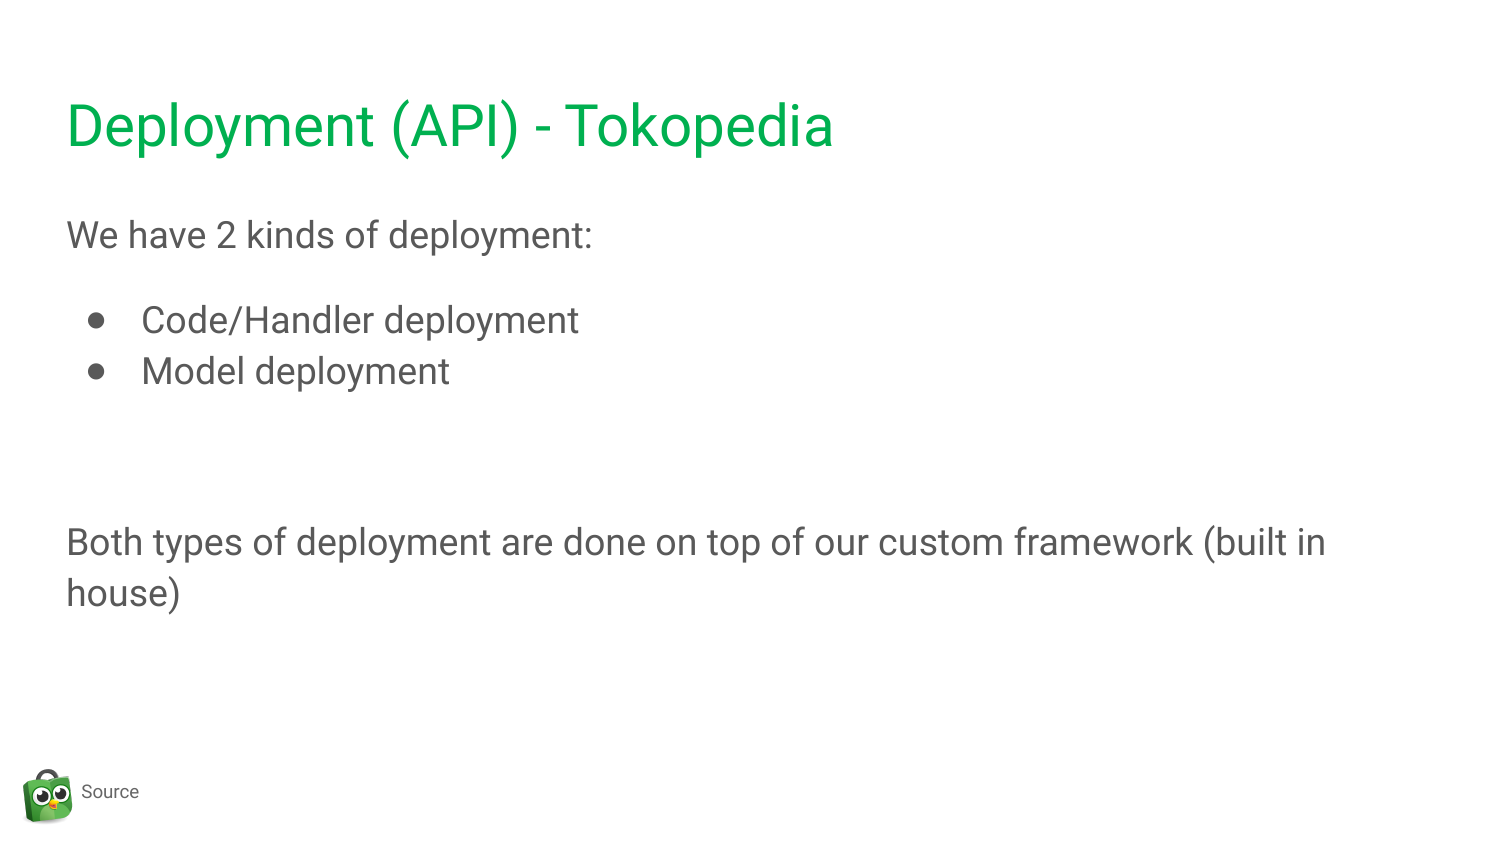

# Deployment (API) - Tokopedia
We have 2 kinds of deployment:
Code/Handler deployment
Model deployment

Both types of deployment are done on top of our custom framework (built in house)